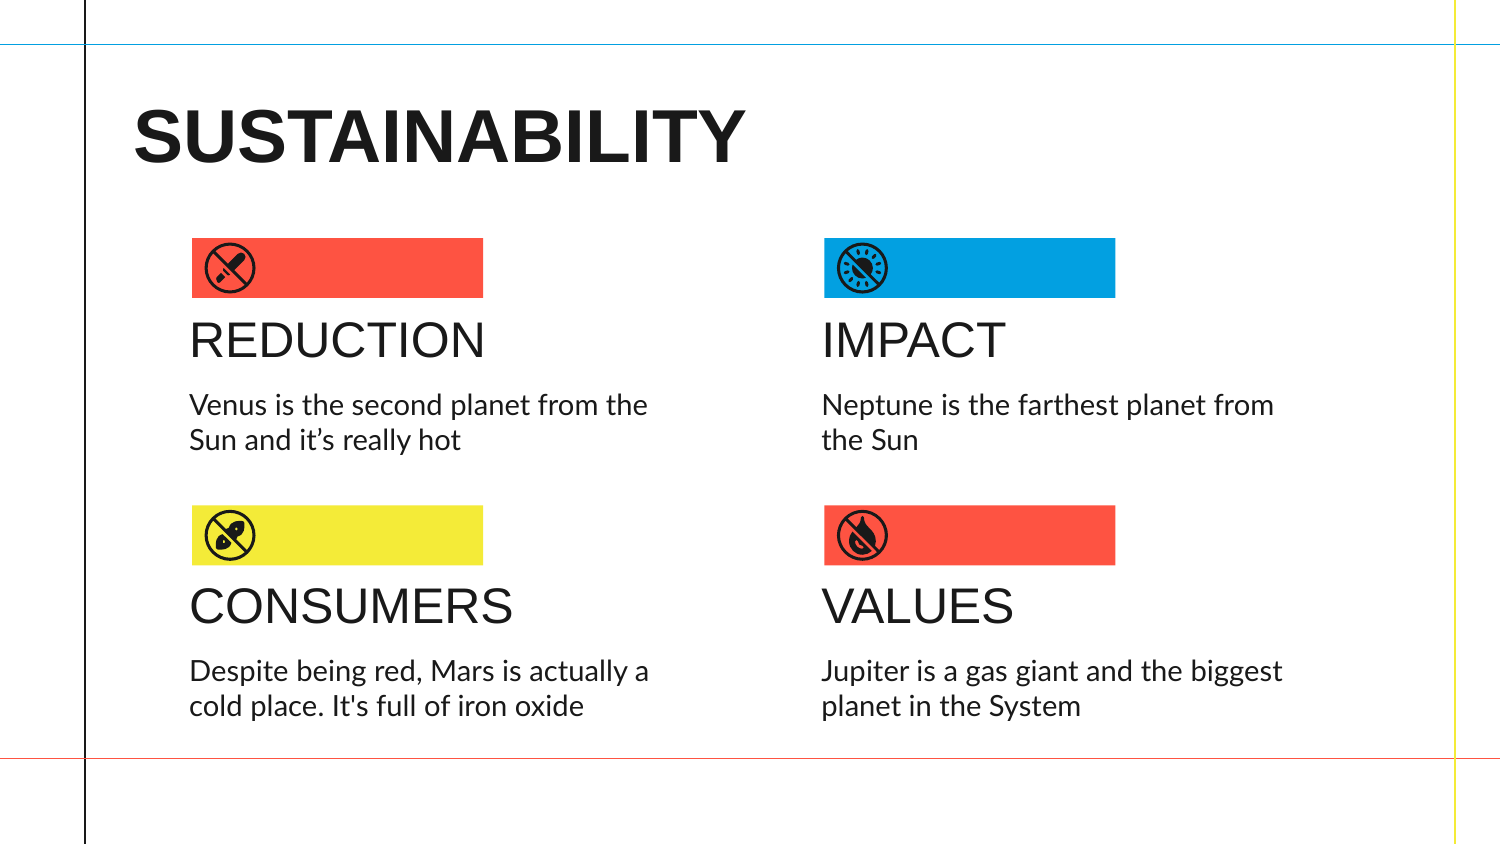

# SUSTAINABILITY

REDUCTION
IMPACT
Venus is the second planet from the Sun and it’s really hot
Neptune is the farthest planet from the Sun

CONSUMERS
VALUES
Despite being red, Mars is actually a cold place. It's full of iron oxide
Jupiter is a gas giant and the biggest planet in the System